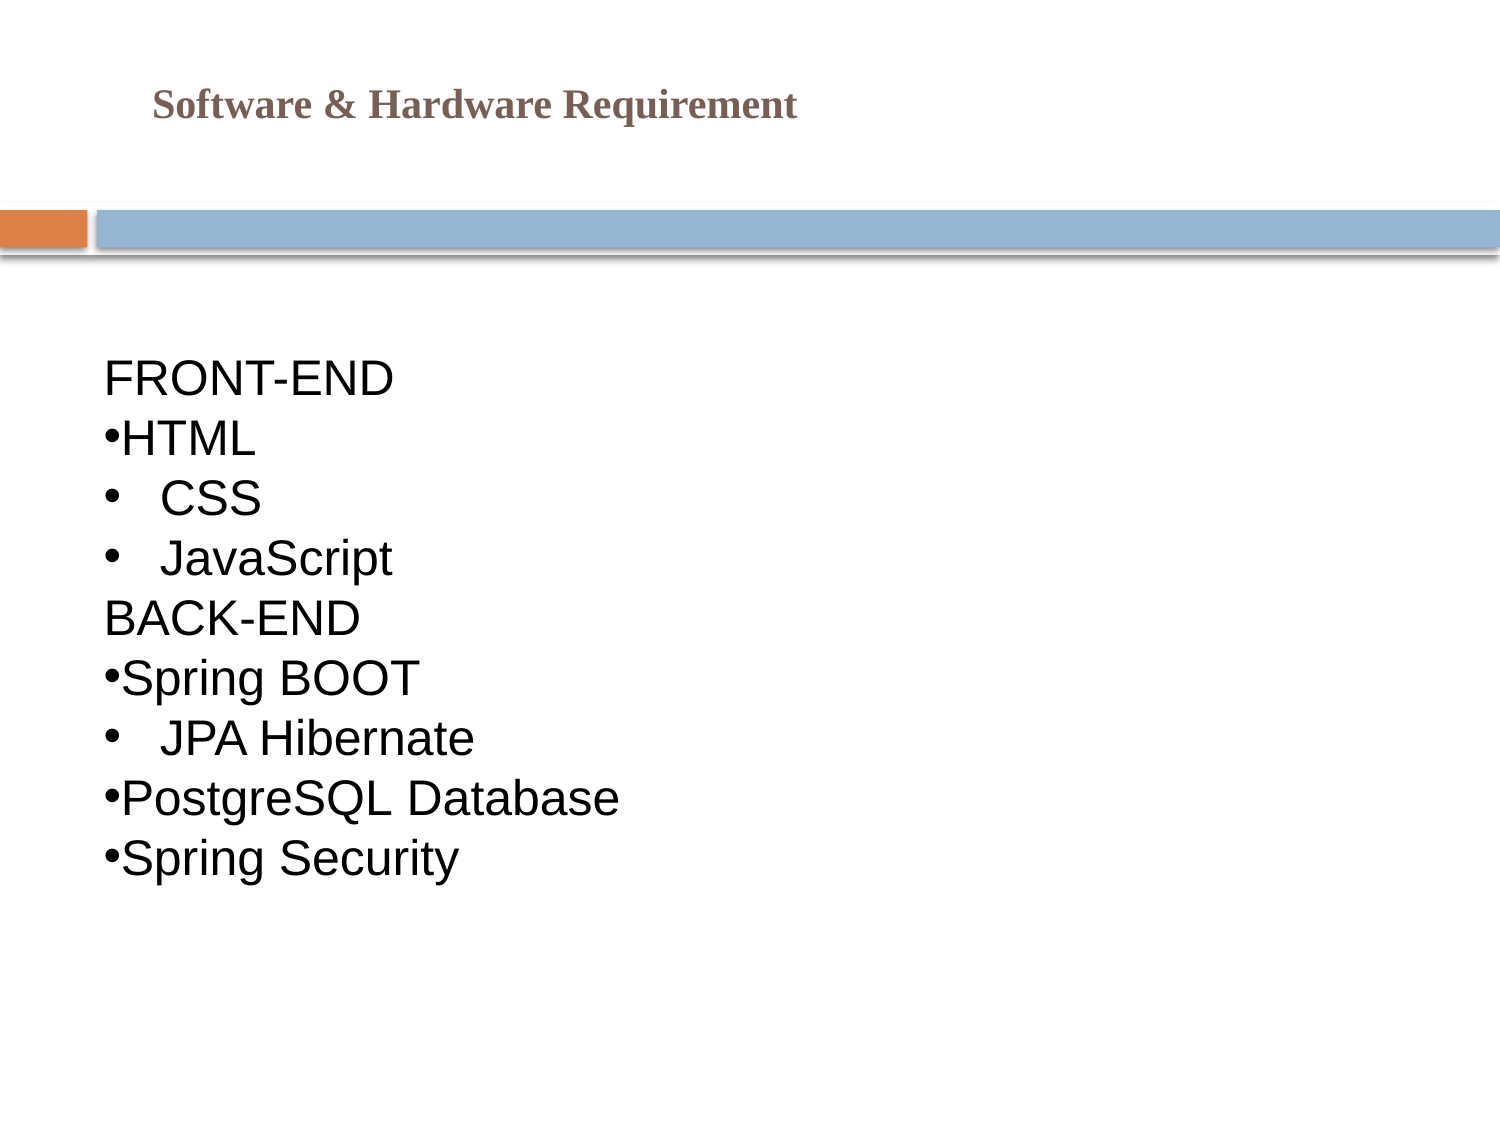

# Software & Hardware Requirement
FRONT-END
HTML
CSS
JavaScript
BACK-END
Spring BOOT
JPA Hibernate
PostgreSQL Database
Spring Security